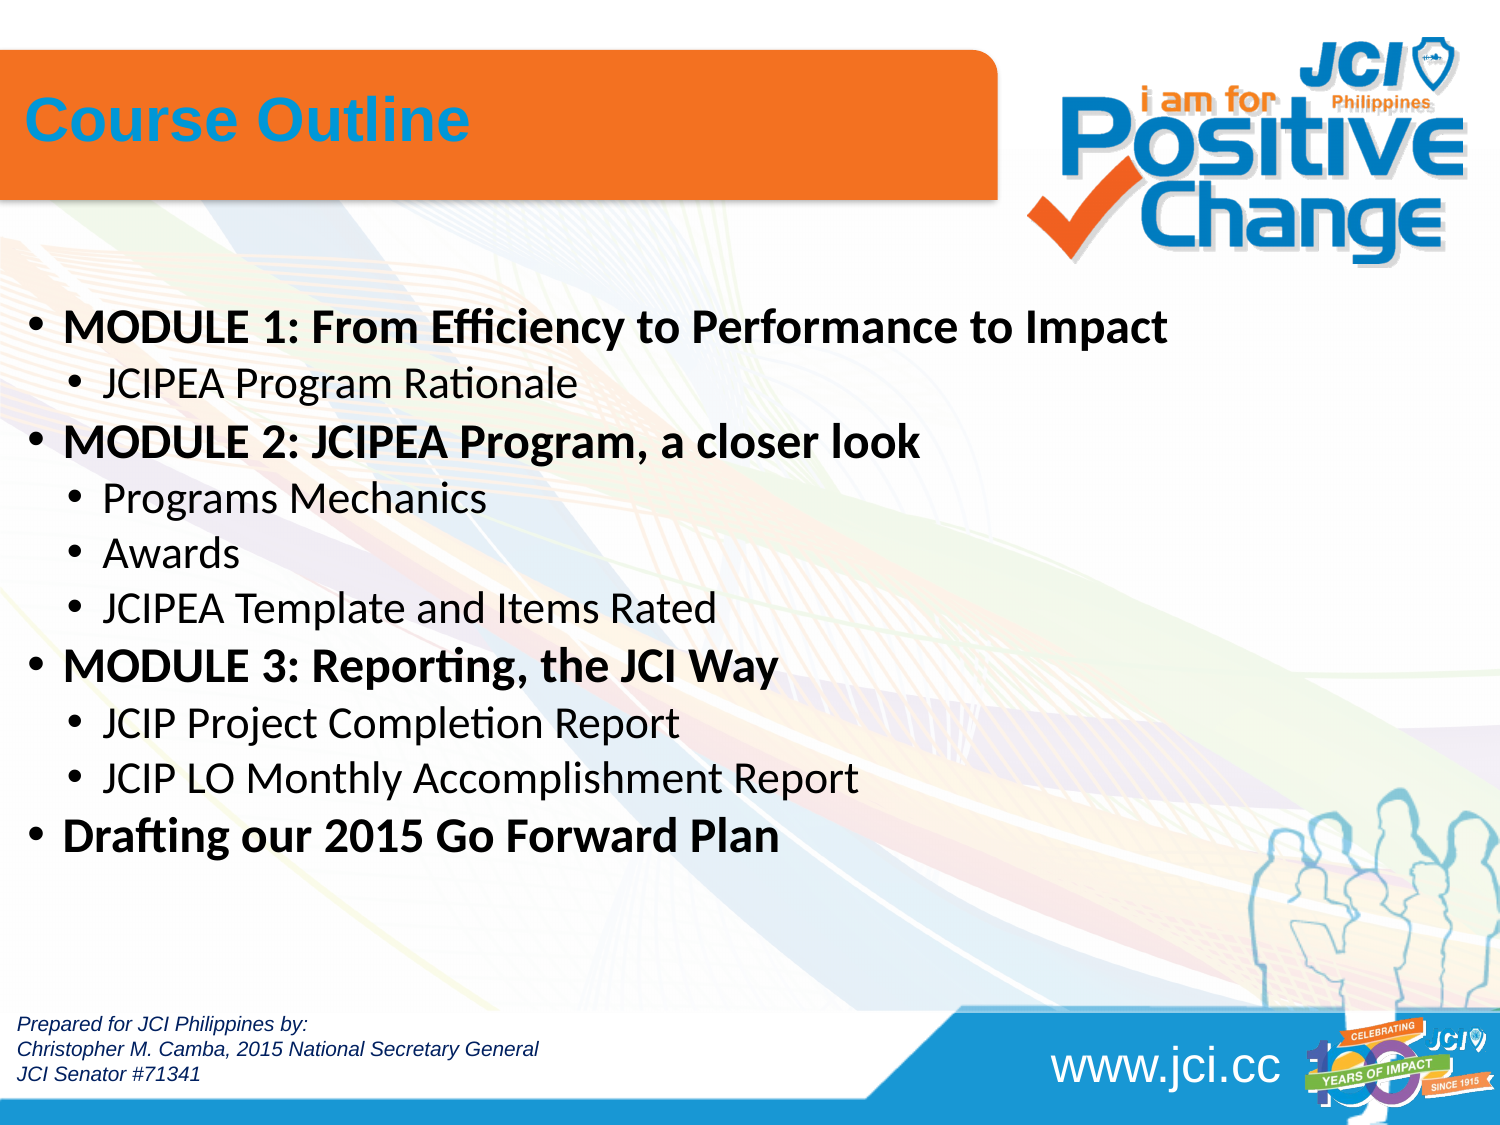

# Course Outline
MODULE 1: From Efficiency to Performance to Impact
JCIPEA Program Rationale
MODULE 2: JCIPEA Program, a closer look
Programs Mechanics
Awards
JCIPEA Template and Items Rated
MODULE 3: Reporting, the JCI Way
JCIP Project Completion Report
JCIP LO Monthly Accomplishment Report
Drafting our 2015 Go Forward Plan